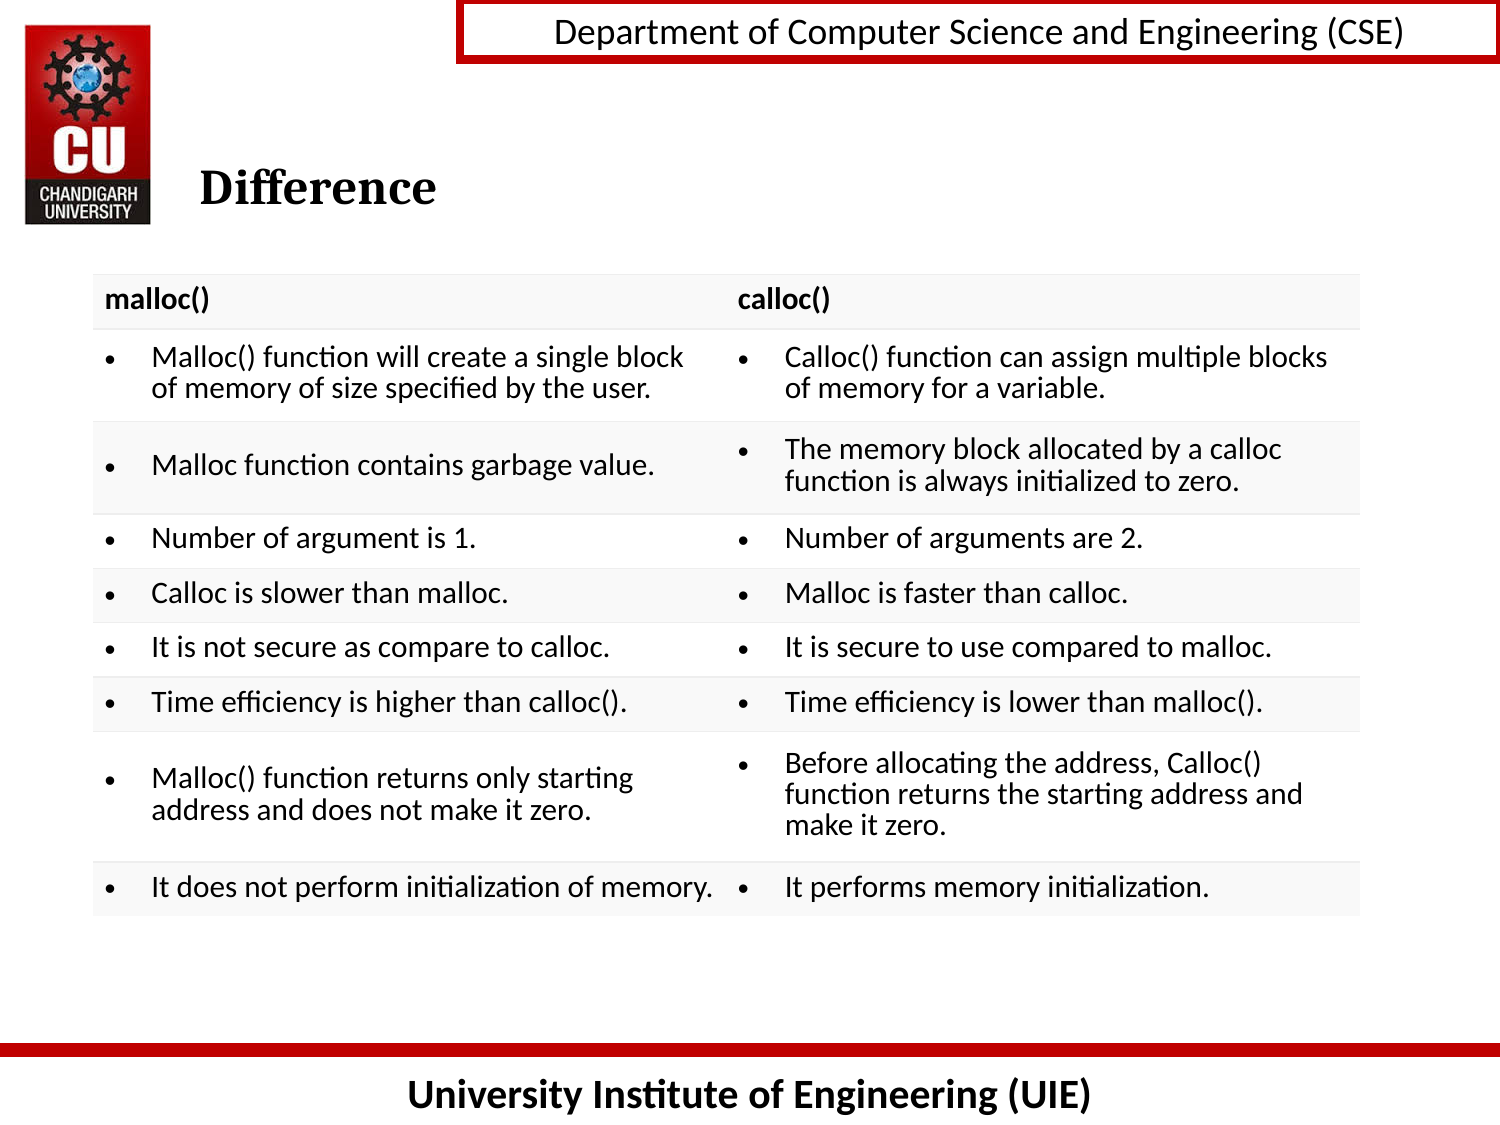

# Difference
| malloc() | calloc() |
| --- | --- |
| Malloc() function will create a single block of memory of size specified by the user. | Calloc() function can assign multiple blocks of memory for a variable. |
| Malloc function contains garbage value. | The memory block allocated by a calloc function is always initialized to zero. |
| Number of argument is 1. | Number of arguments are 2. |
| Calloc is slower than malloc. | Malloc is faster than calloc. |
| It is not secure as compare to calloc. | It is secure to use compared to malloc. |
| Time efficiency is higher than calloc(). | Time efficiency is lower than malloc(). |
| Malloc() function returns only starting address and does not make it zero. | Before allocating the address, Calloc() function returns the starting address and make it zero. |
| It does not perform initialization of memory. | It performs memory initialization. |
44